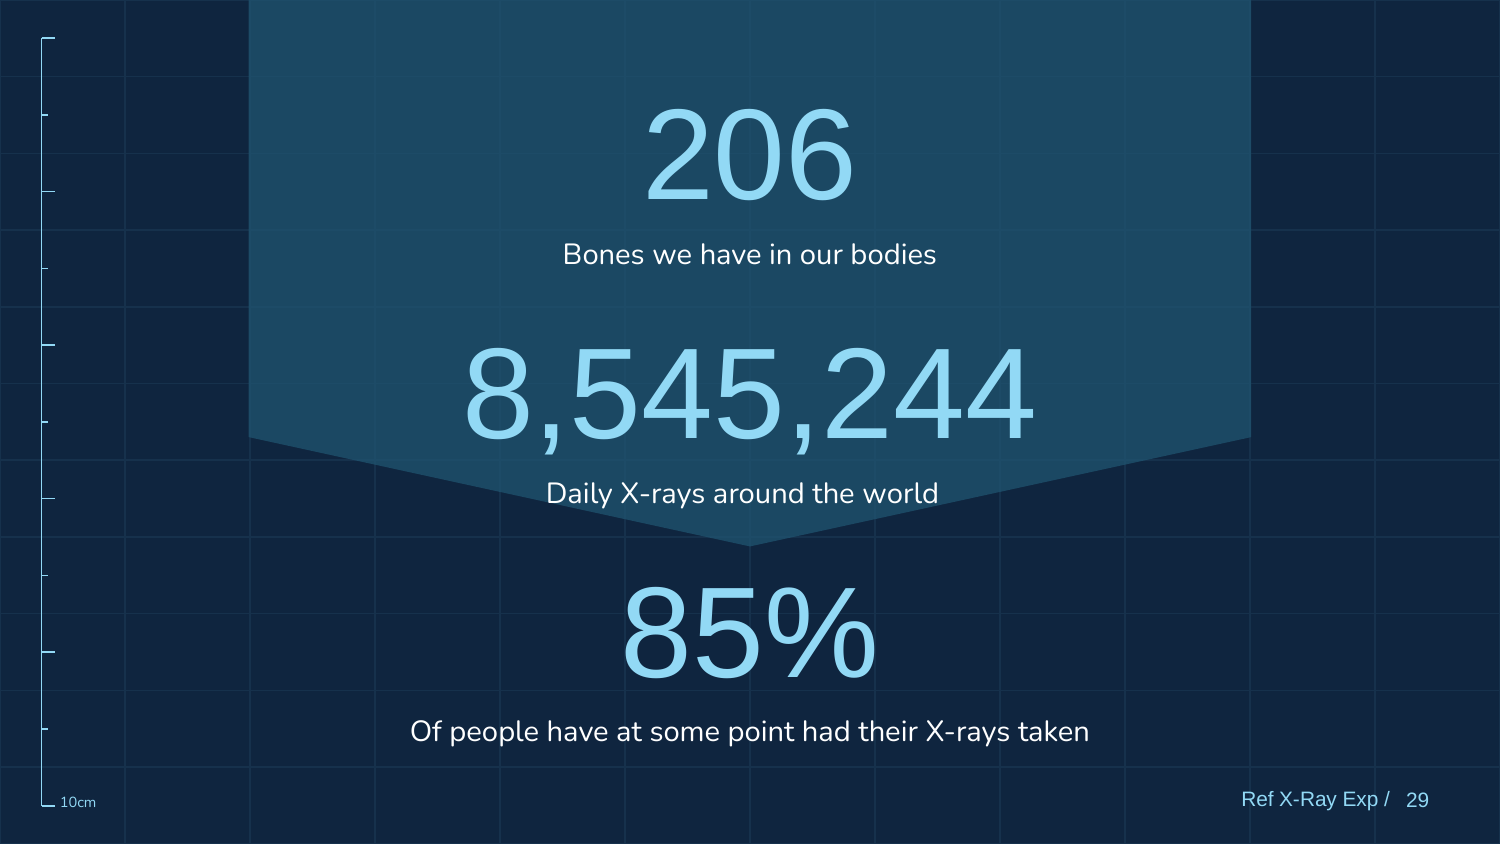

# 206
Bones we have in our bodies
8,545,244
Daily X-rays around the world
85%
Of people have at some point had their X-rays taken
Ref X-Ray Exp /
29